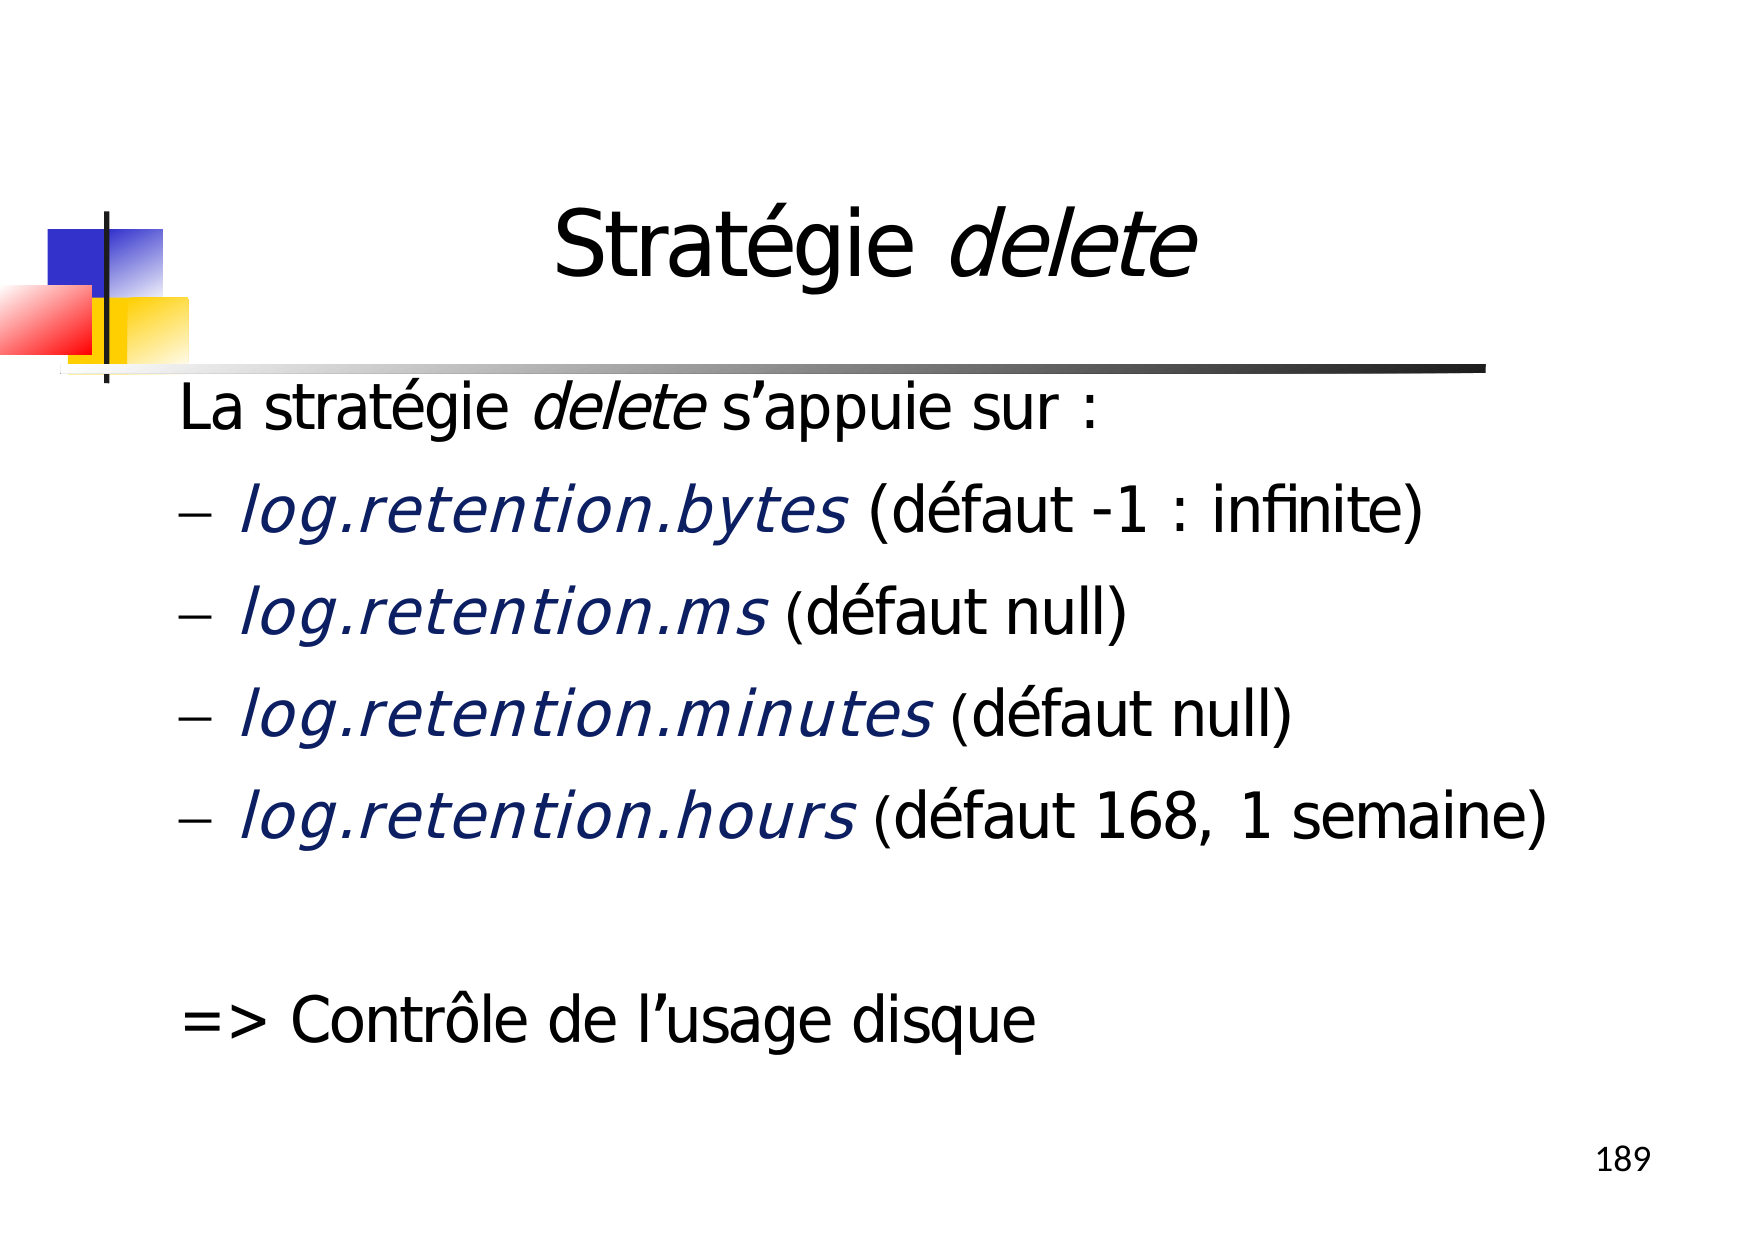

Stratégie delete
La stratégie delete s’appuie sur :
log.retention.bytes (défaut -1 : infinite)
log.retention.ms (défaut null)
log.retention.minutes (défaut null)
log.retention.hours (défaut 168, 1 semaine)

=> Contrôle de l’usage disque